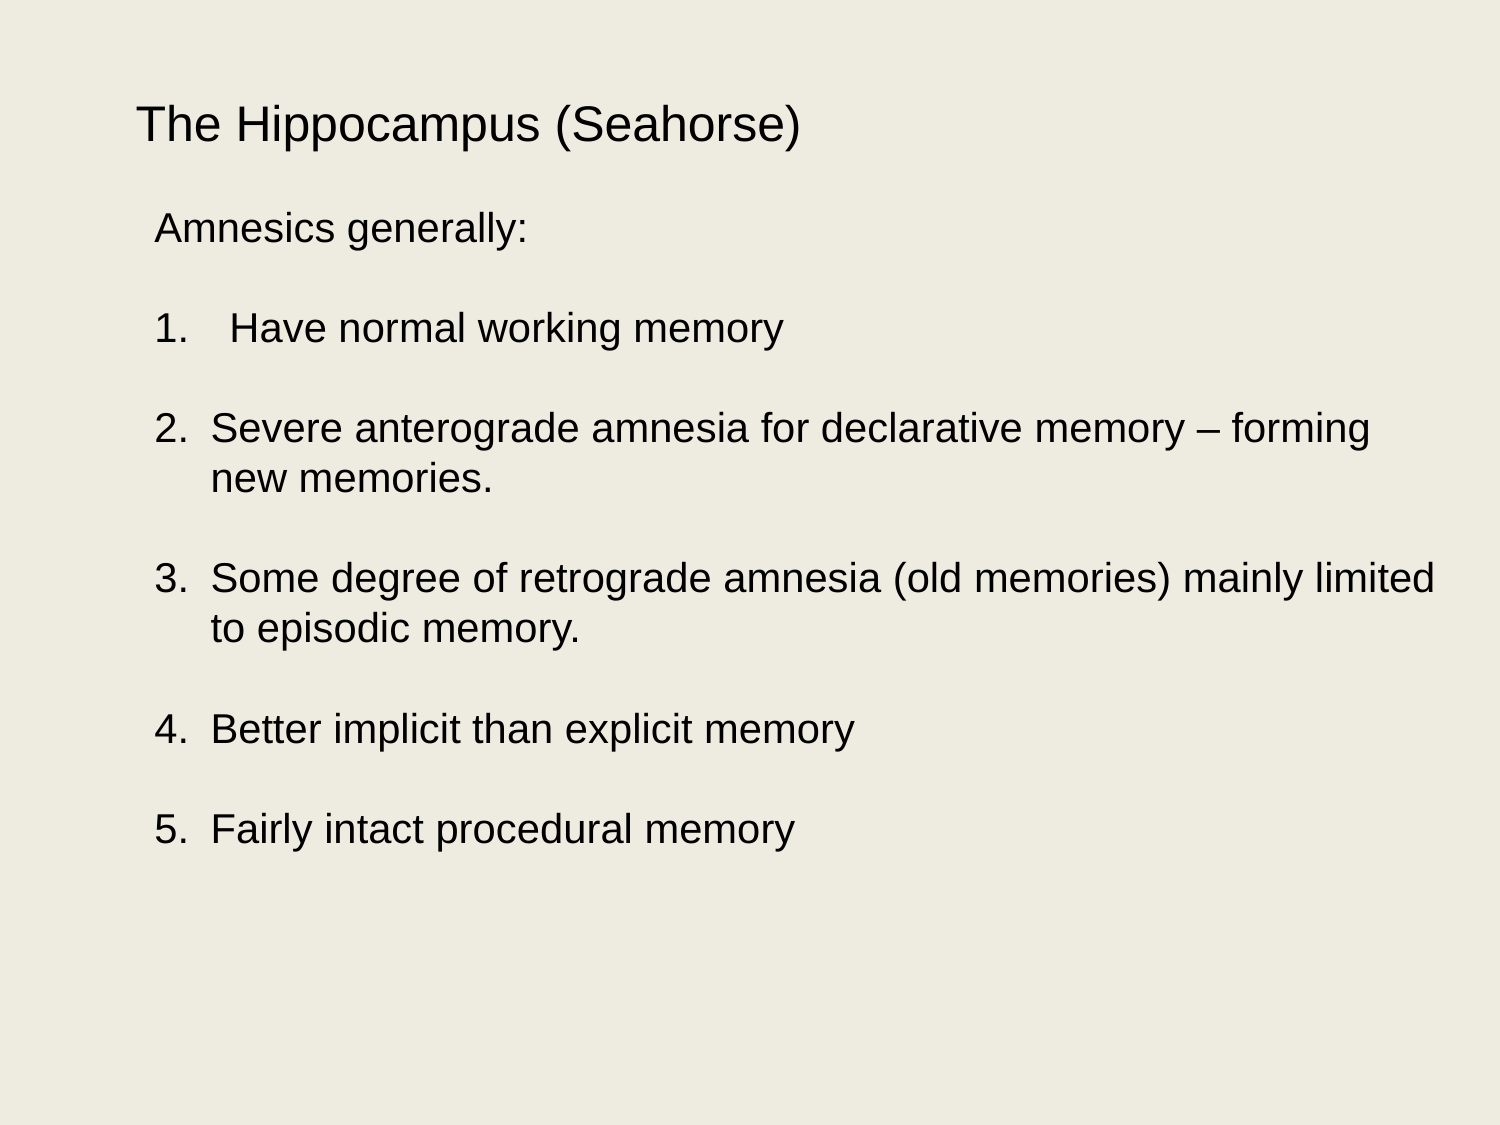

The Hippocampus (Seahorse)
Amnesics generally:

Have normal working memory

Severe anterograde amnesia for declarative memory – forming new memories.

Some degree of retrograde amnesia (old memories) mainly limited to episodic memory.

Better implicit than explicit memory

Fairly intact procedural memory